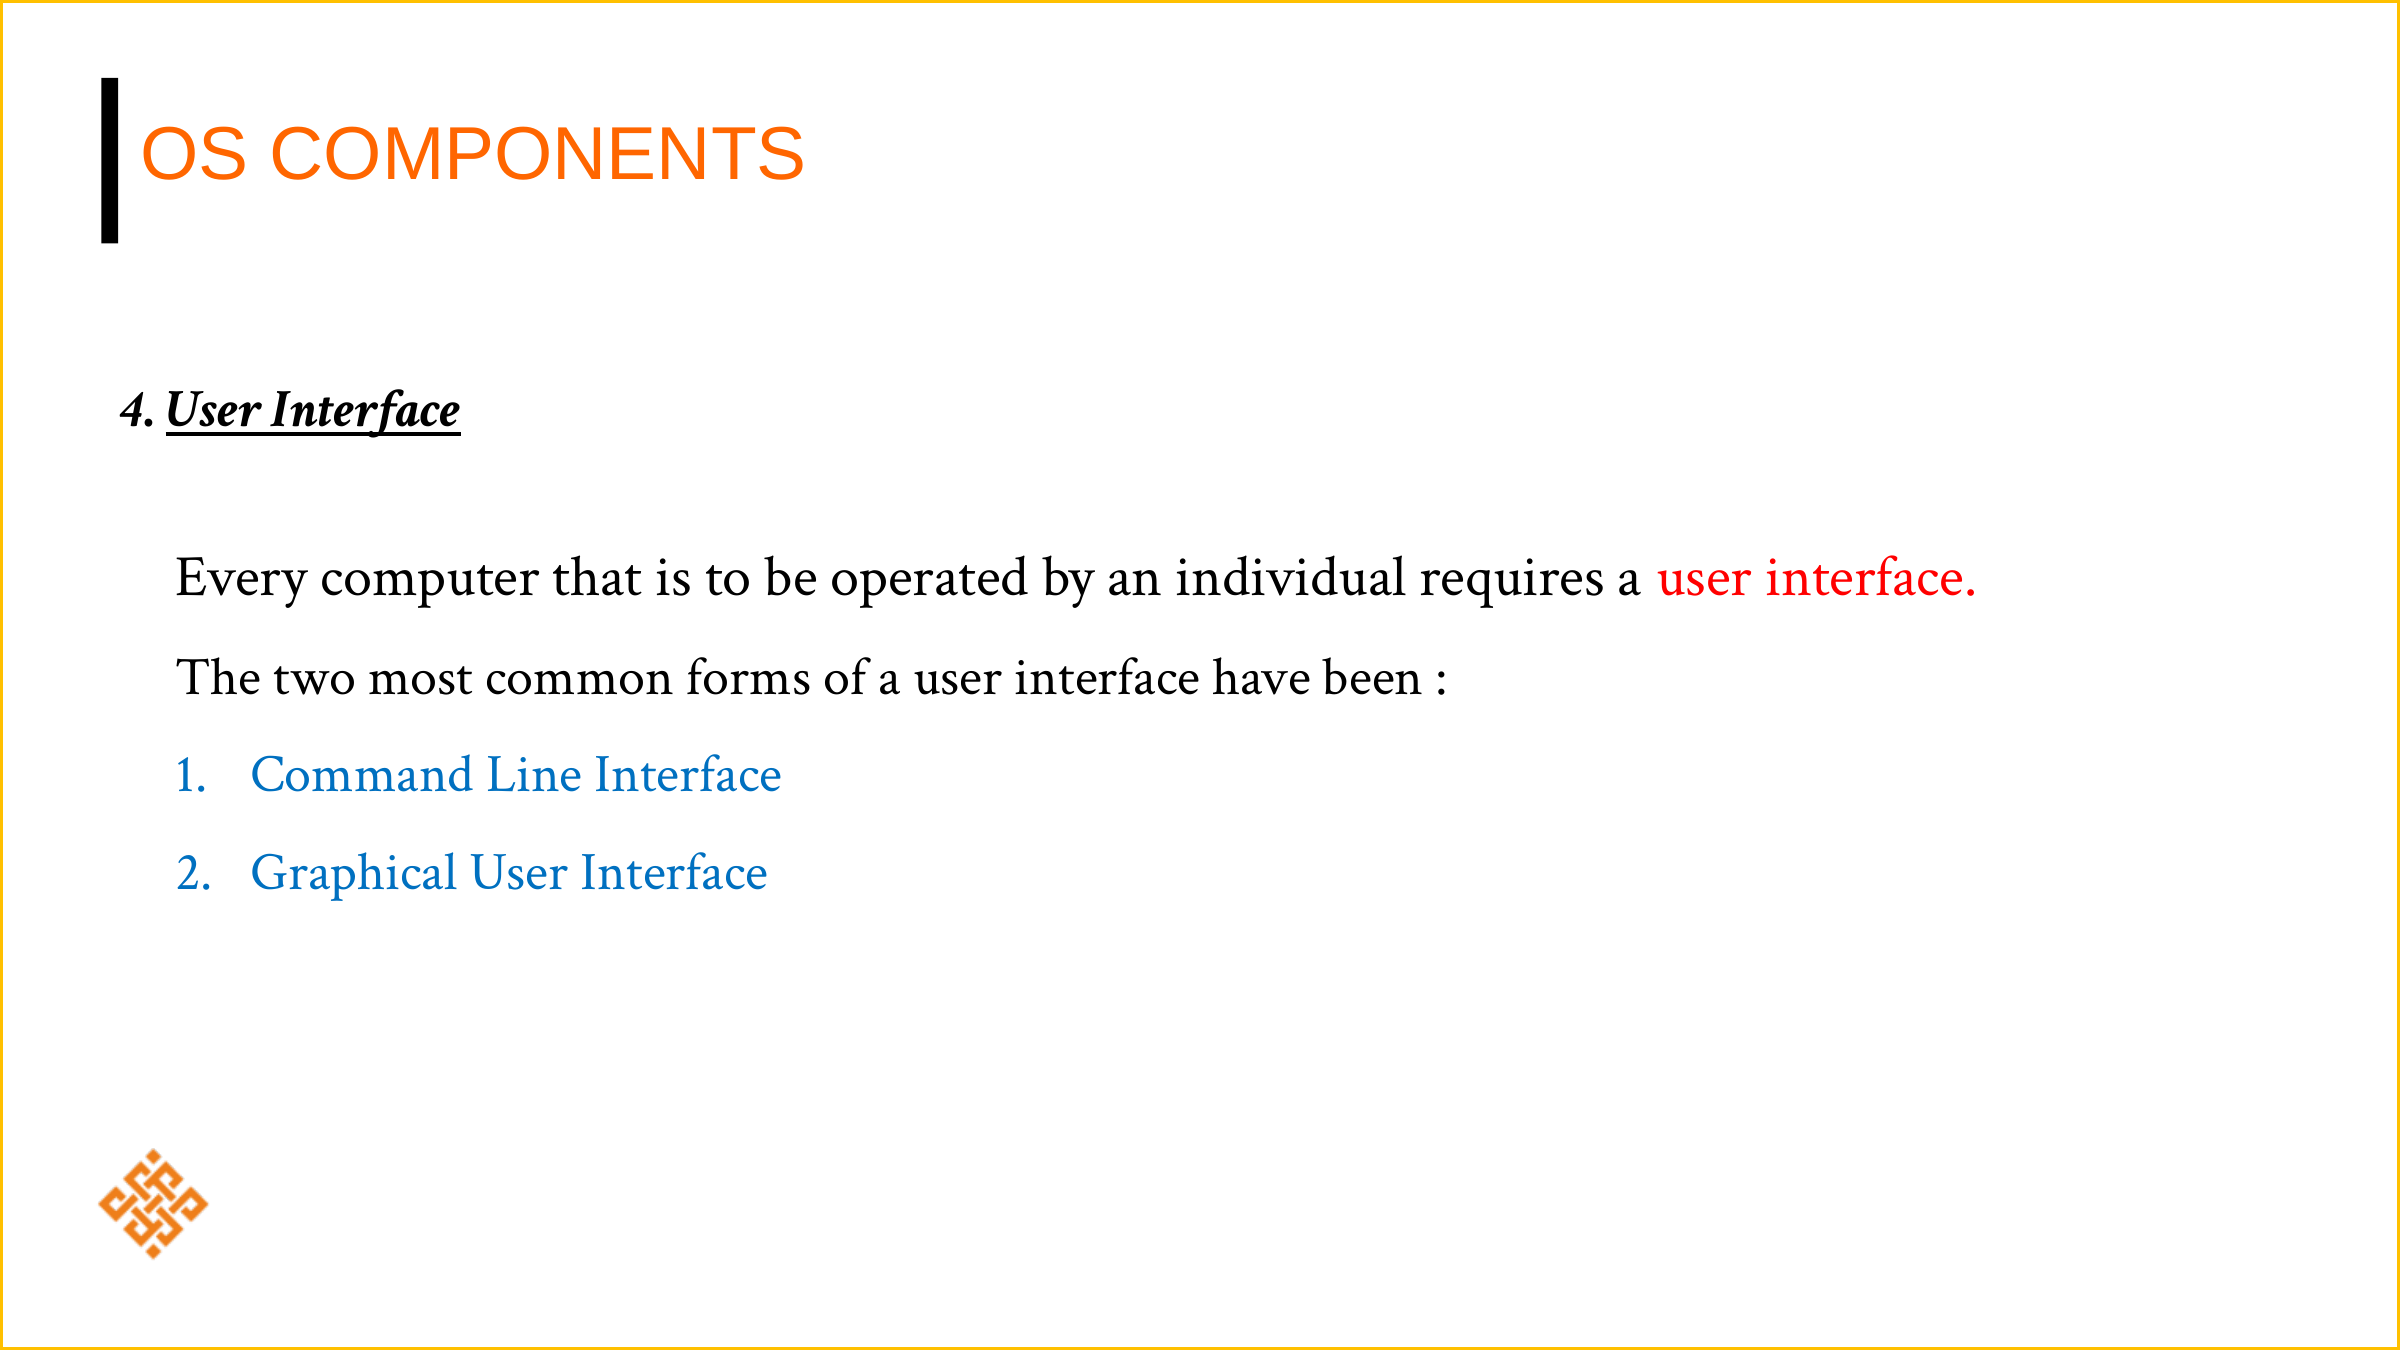

OS COMPONENTS
4. User Interface
Every computer that is to be operated by an individual requires a user interface.
The two most common forms of a user interface have been :
Command Line Interface
Graphical User Interface